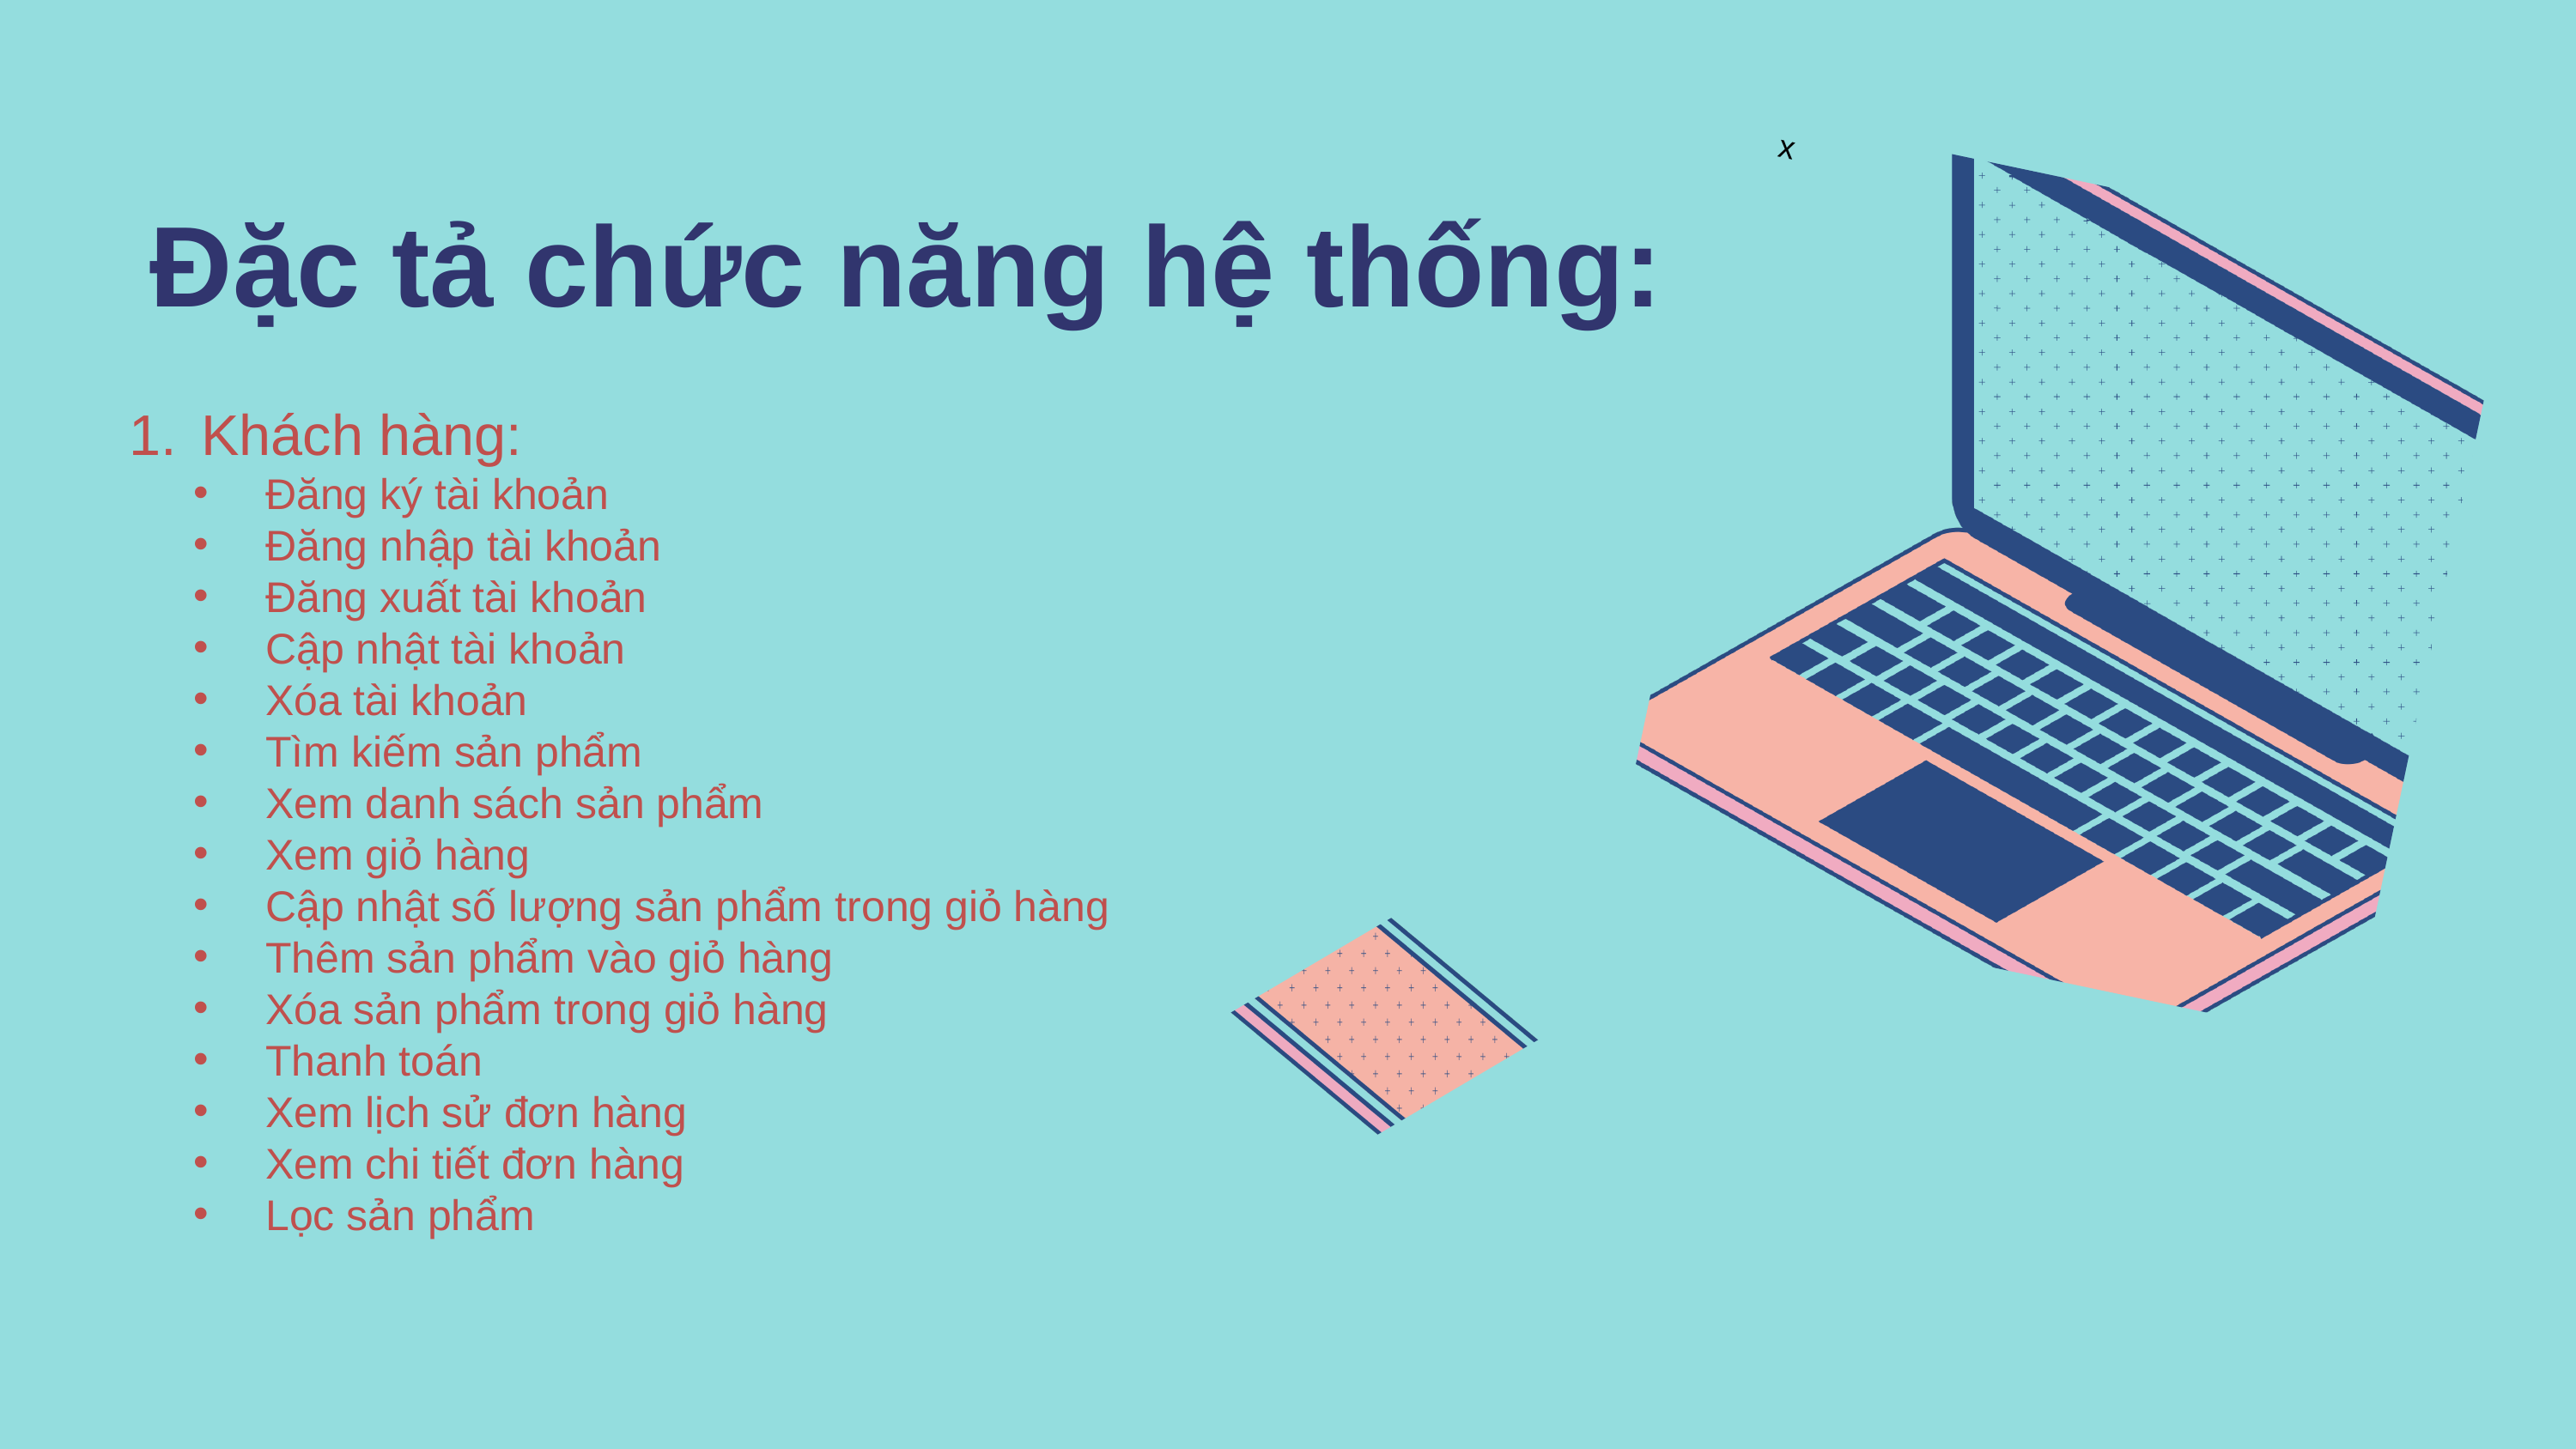

x
Đặc tả chức năng hệ thống:
Khách hàng:
Đăng ký tài khoản
Đăng nhập tài khoản
Đăng xuất tài khoản
Cập nhật tài khoản
Xóa tài khoản
Tìm kiếm sản phẩm
Xem danh sách sản phẩm
Xem giỏ hàng
Cập nhật số lượng sản phẩm trong giỏ hàng
Thêm sản phẩm vào giỏ hàng
Xóa sản phẩm trong giỏ hàng
Thanh toán
Xem lịch sử đơn hàng
Xem chi tiết đơn hàng
Lọc sản phẩm